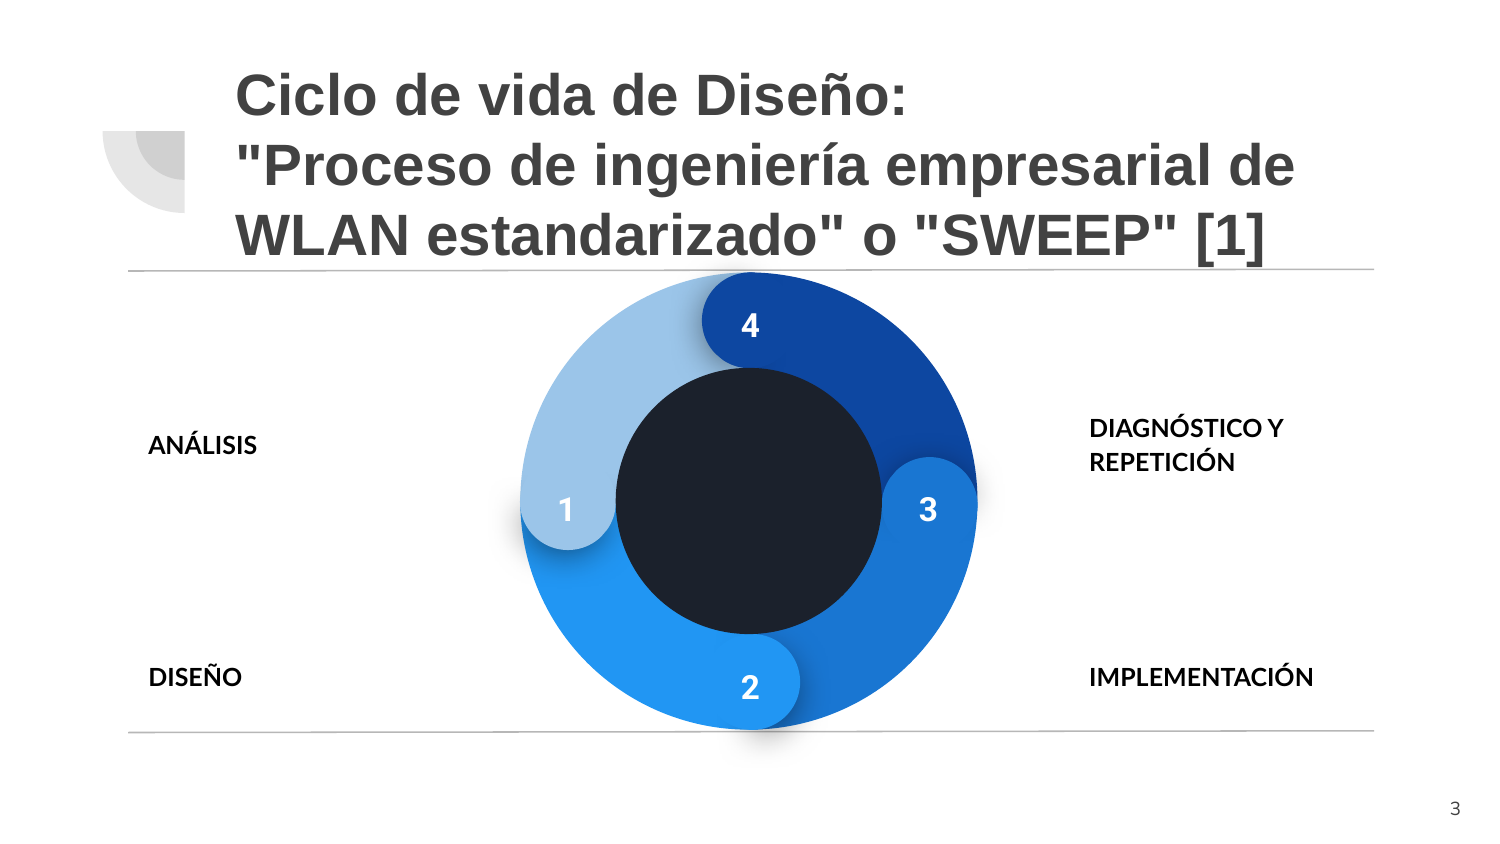

# Ciclo de vida de Diseño:
"Proceso de ingeniería empresarial de WLAN estandarizado" o "SWEEP" [1]

4
Crear prototipo
Perfeccionar

ANÁLISIS
DIAGNÓSTICO Y REPETICIÓN

1
3
Compartir
Recibir comentarios
DISEÑO
IMPLEMENTACIÓN

2
3